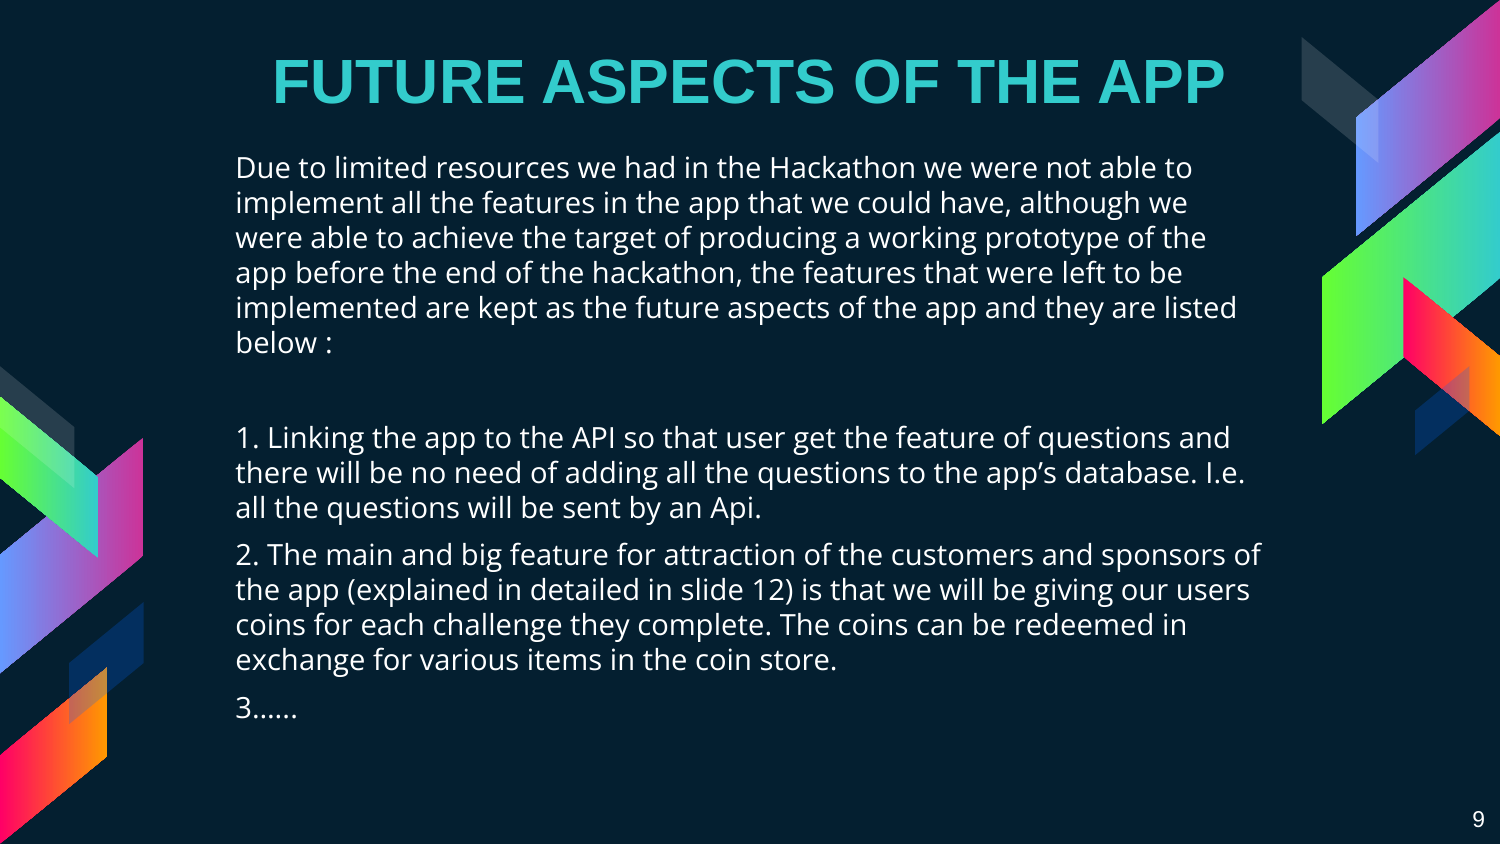

FUTURE ASPECTS OF THE APP
Due to limited resources we had in the Hackathon we were not able to implement all the features in the app that we could have, although we were able to achieve the target of producing a working prototype of the app before the end of the hackathon, the features that were left to be implemented are kept as the future aspects of the app and they are listed below :

1. Linking the app to the API so that user get the feature of questions and there will be no need of adding all the questions to the app’s database. I.e. all the questions will be sent by an Api.
2. The main and big feature for attraction of the customers and sponsors of the app (explained in detailed in slide 12) is that we will be giving our users coins for each challenge they complete. The coins can be redeemed in exchange for various items in the coin store.
3…...

9